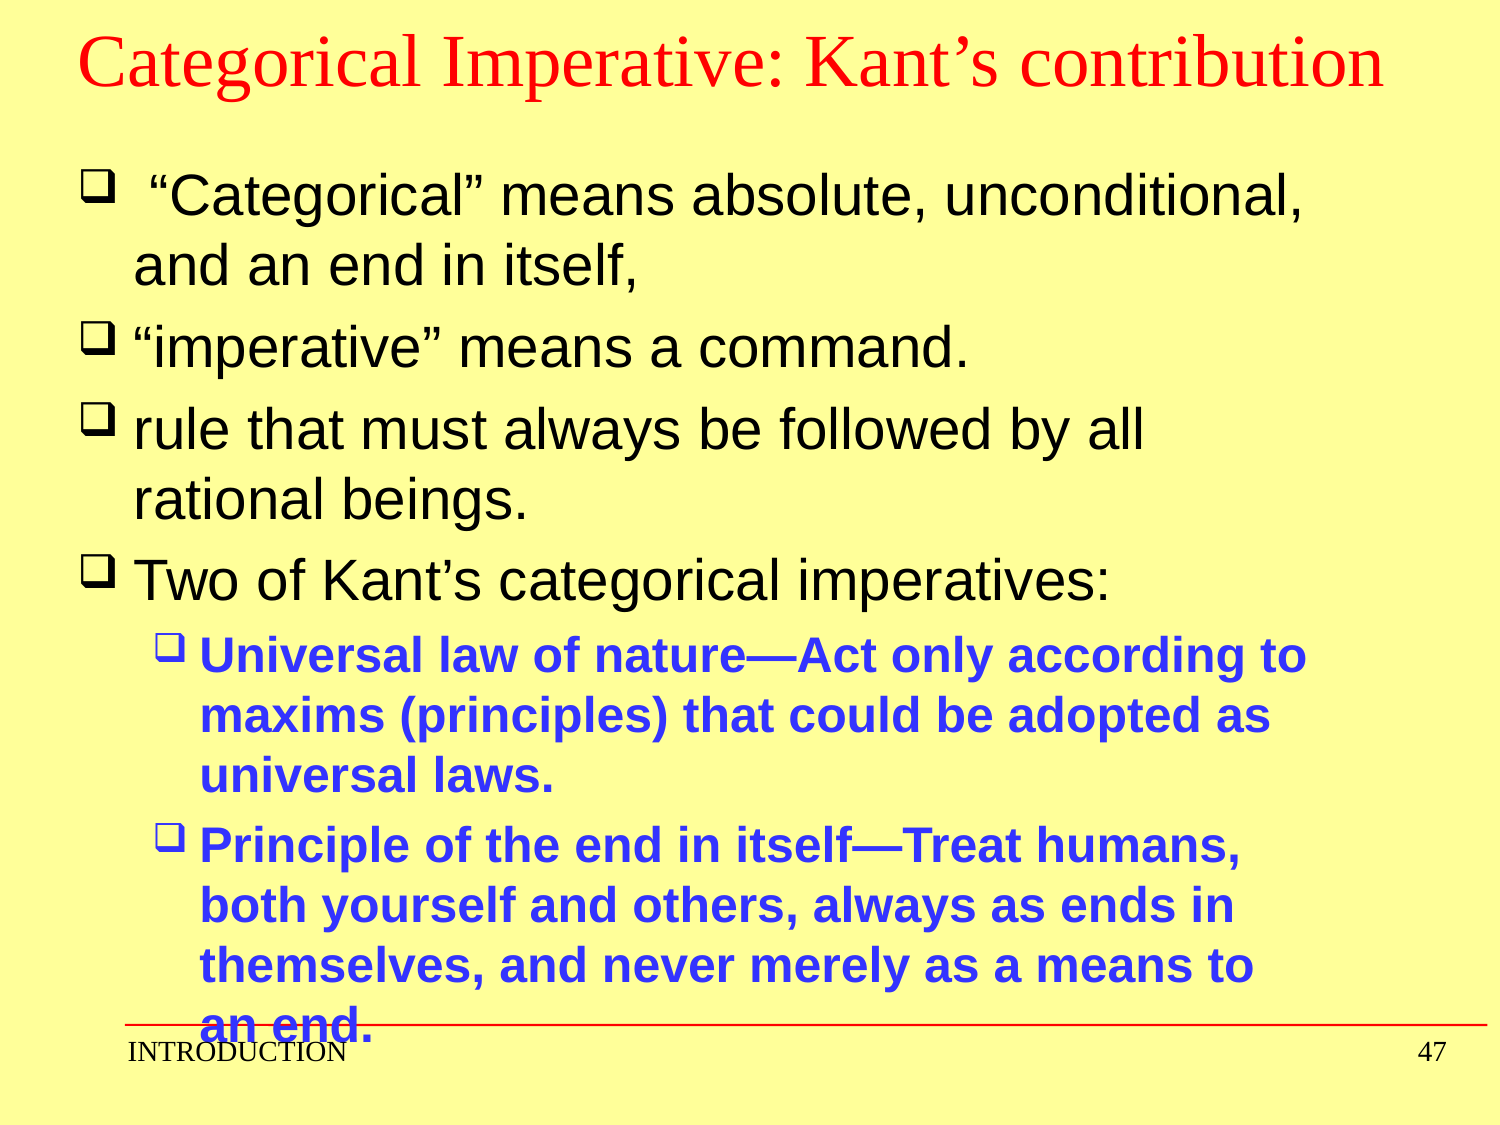

# Categorical Imperative: Kant’s contribution
 “Categorical” means absolute, unconditional, and an end in itself,
“imperative” means a command.
rule that must always be followed by all rational beings.
Two of Kant’s categorical imperatives:
Universal law of nature—Act only according to maxims (principles) that could be adopted as universal laws.
Principle of the end in itself—Treat humans, both yourself and others, always as ends in themselves, and never merely as a means to an end.
INTRODUCTION
47